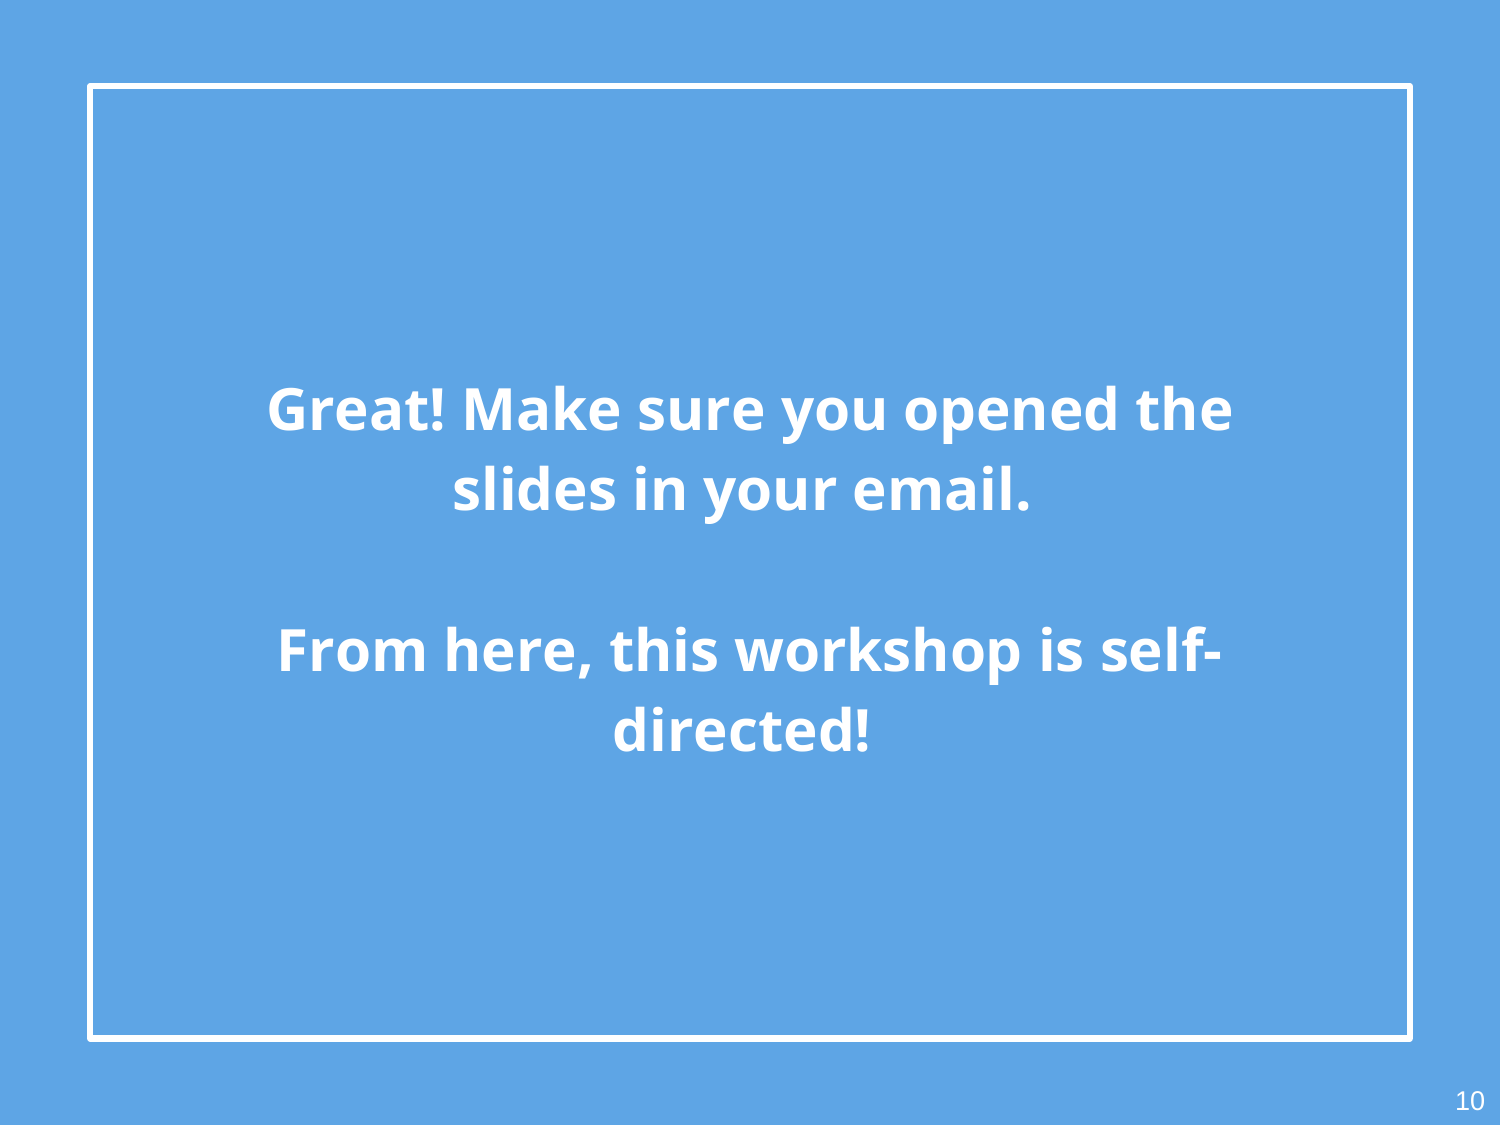

Great! Make sure you opened the slides in your email.

From here, this workshop is self-directed!